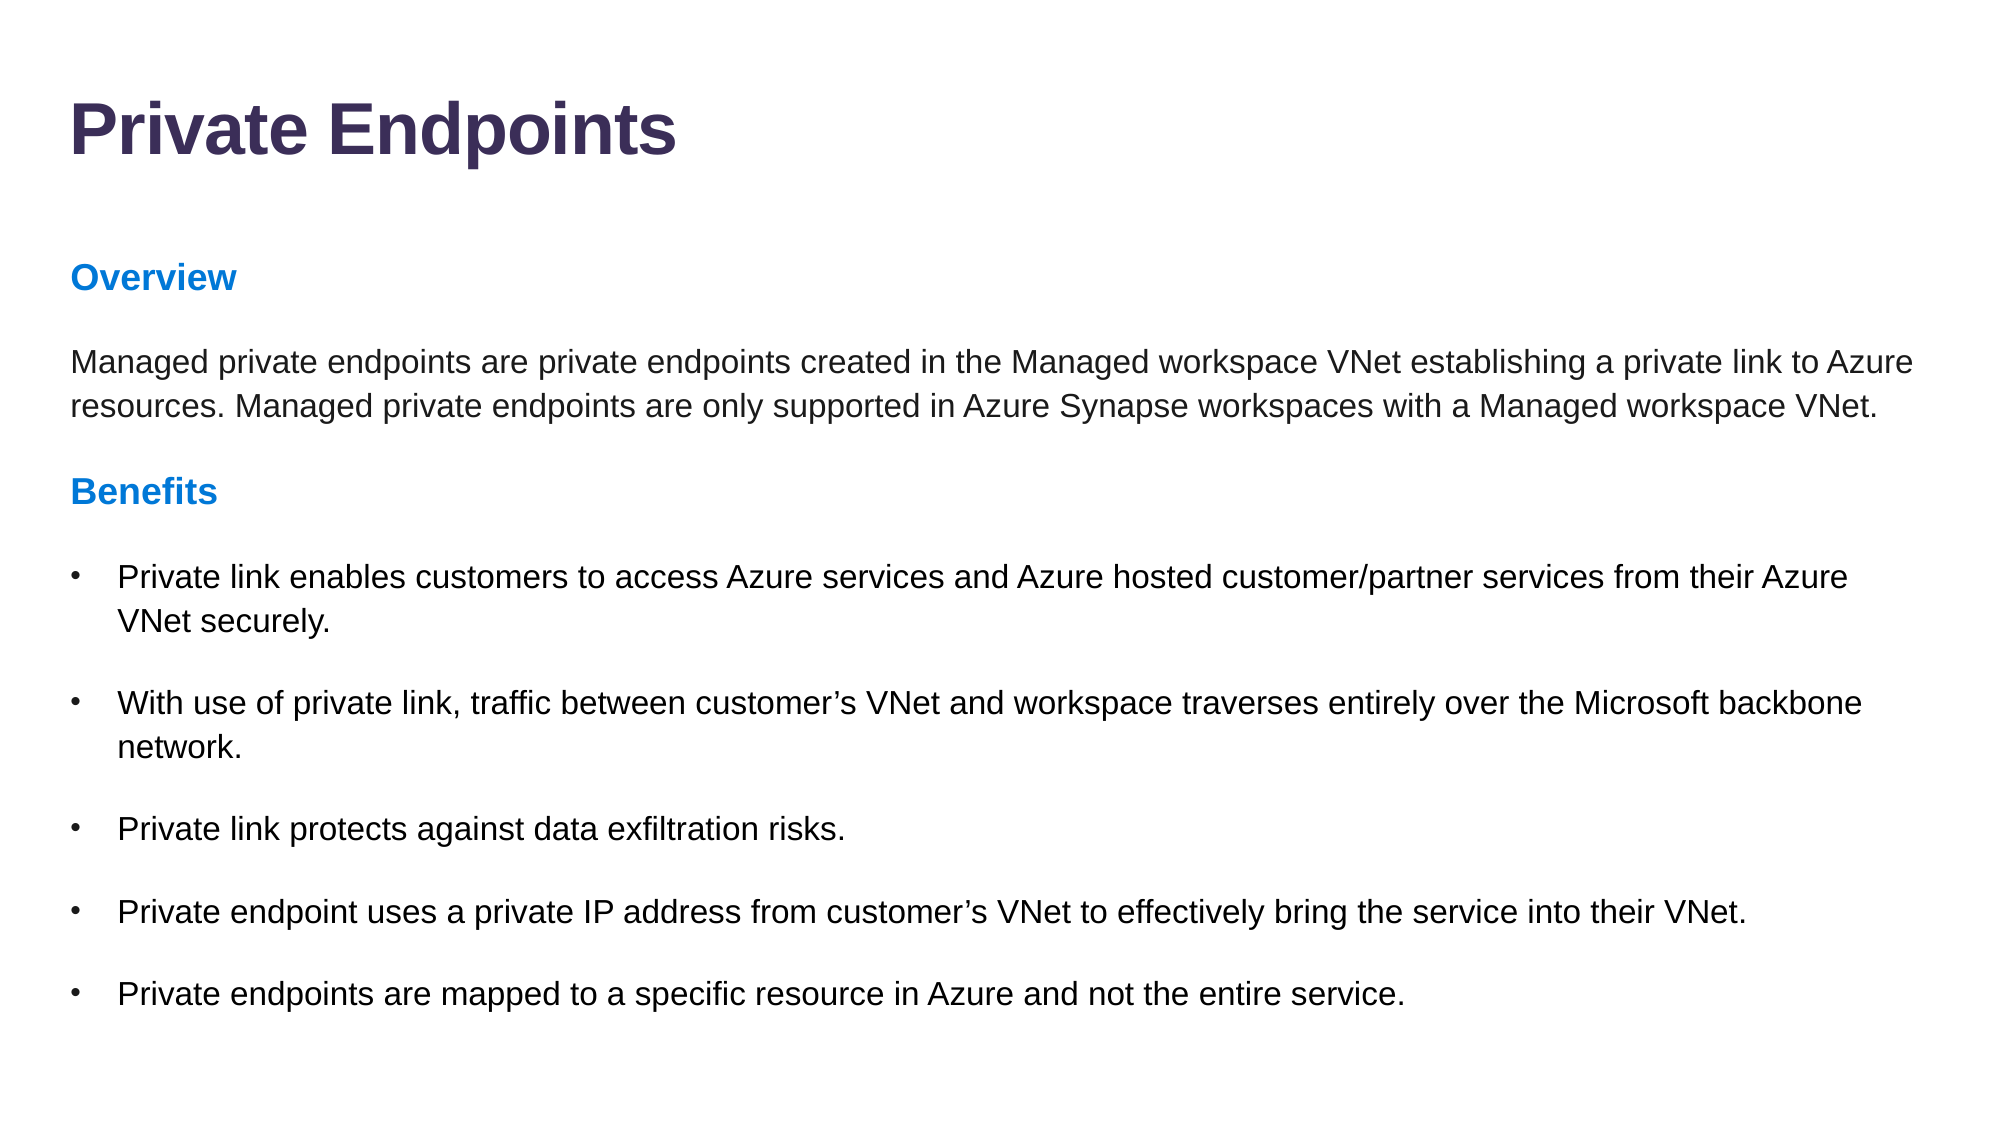

# Private Endpoints
Overview
Managed private endpoints are private endpoints created in the Managed workspace VNet establishing a private link to Azure resources. Managed private endpoints are only supported in Azure Synapse workspaces with a Managed workspace VNet.
Benefits
Private link enables customers to access Azure services and Azure hosted customer/partner services from their Azure VNet securely.
With use of private link, traffic between customer’s VNet and workspace traverses entirely over the Microsoft backbone network.
Private link protects against data exfiltration risks.
Private endpoint uses a private IP address from customer’s VNet to effectively bring the service into their VNet.
Private endpoints are mapped to a specific resource in Azure and not the entire service.